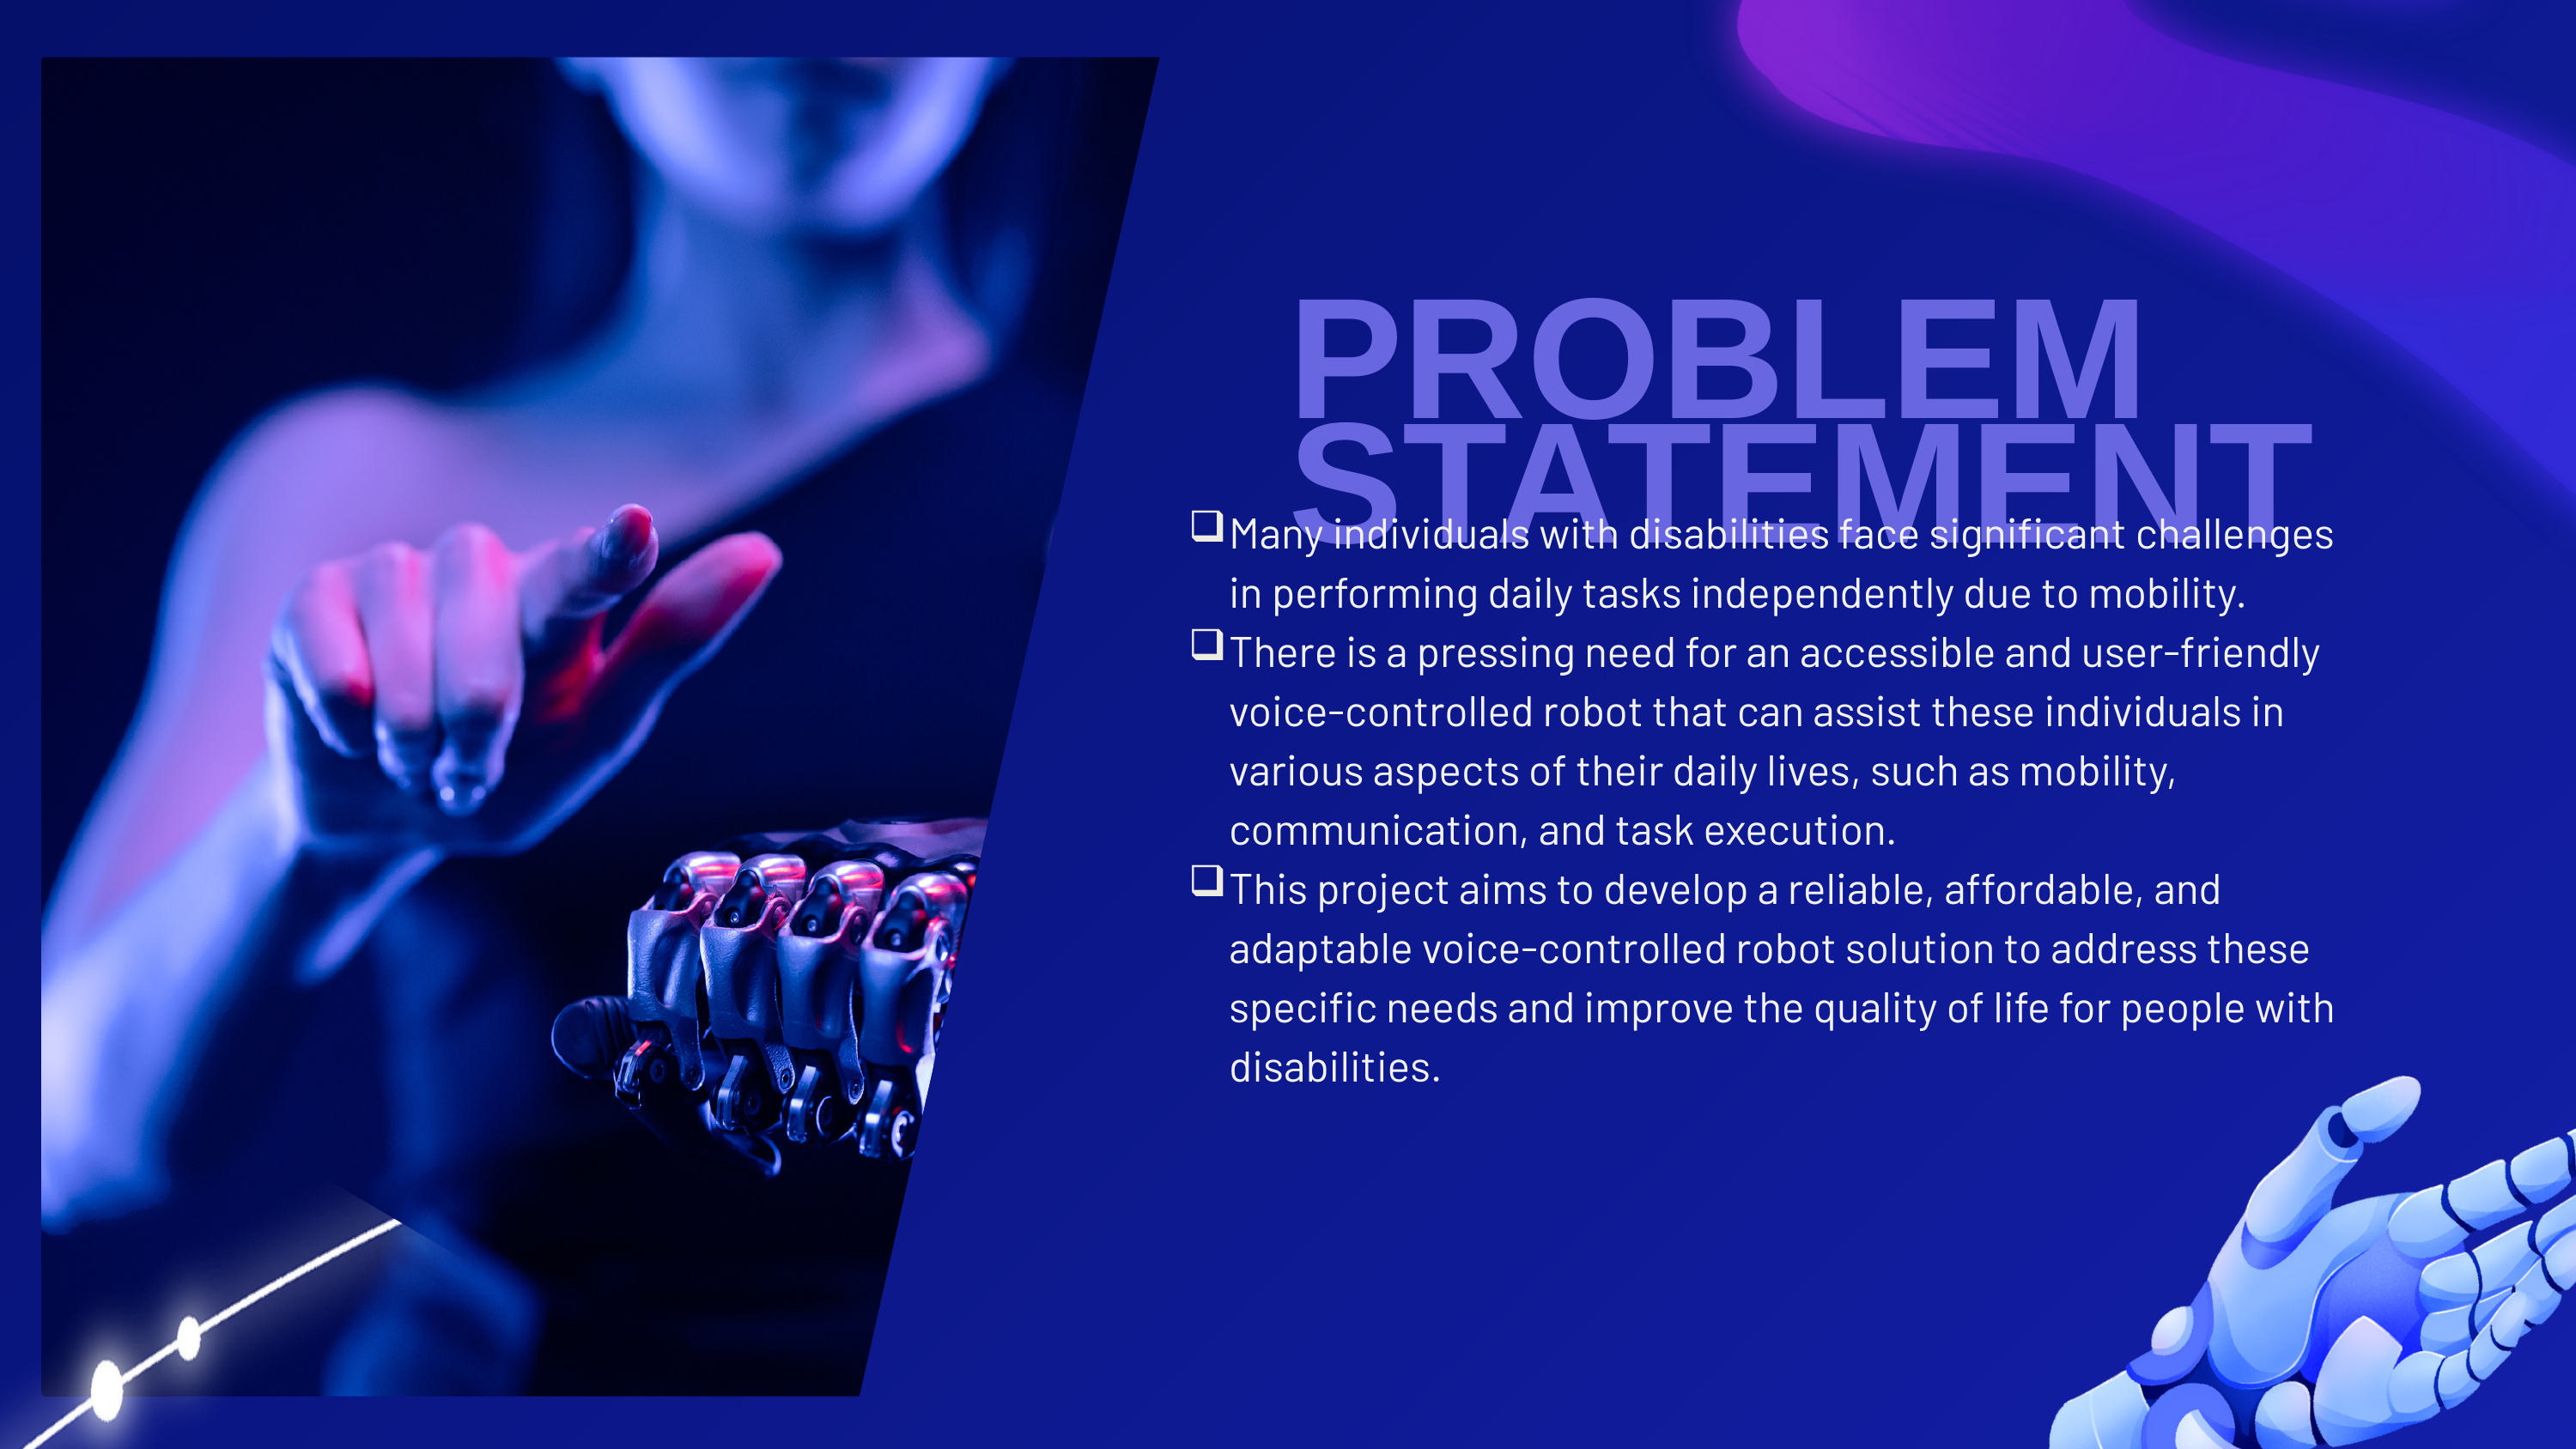

PROBLEM STATEMENT
Many individuals with disabilities face significant challenges in performing daily tasks independently due to mobility.
There is a pressing need for an accessible and user-friendly voice-controlled robot that can assist these individuals in various aspects of their daily lives, such as mobility, communication, and task execution.
This project aims to develop a reliable, affordable, and adaptable voice-controlled robot solution to address these specific needs and improve the quality of life for people with disabilities.